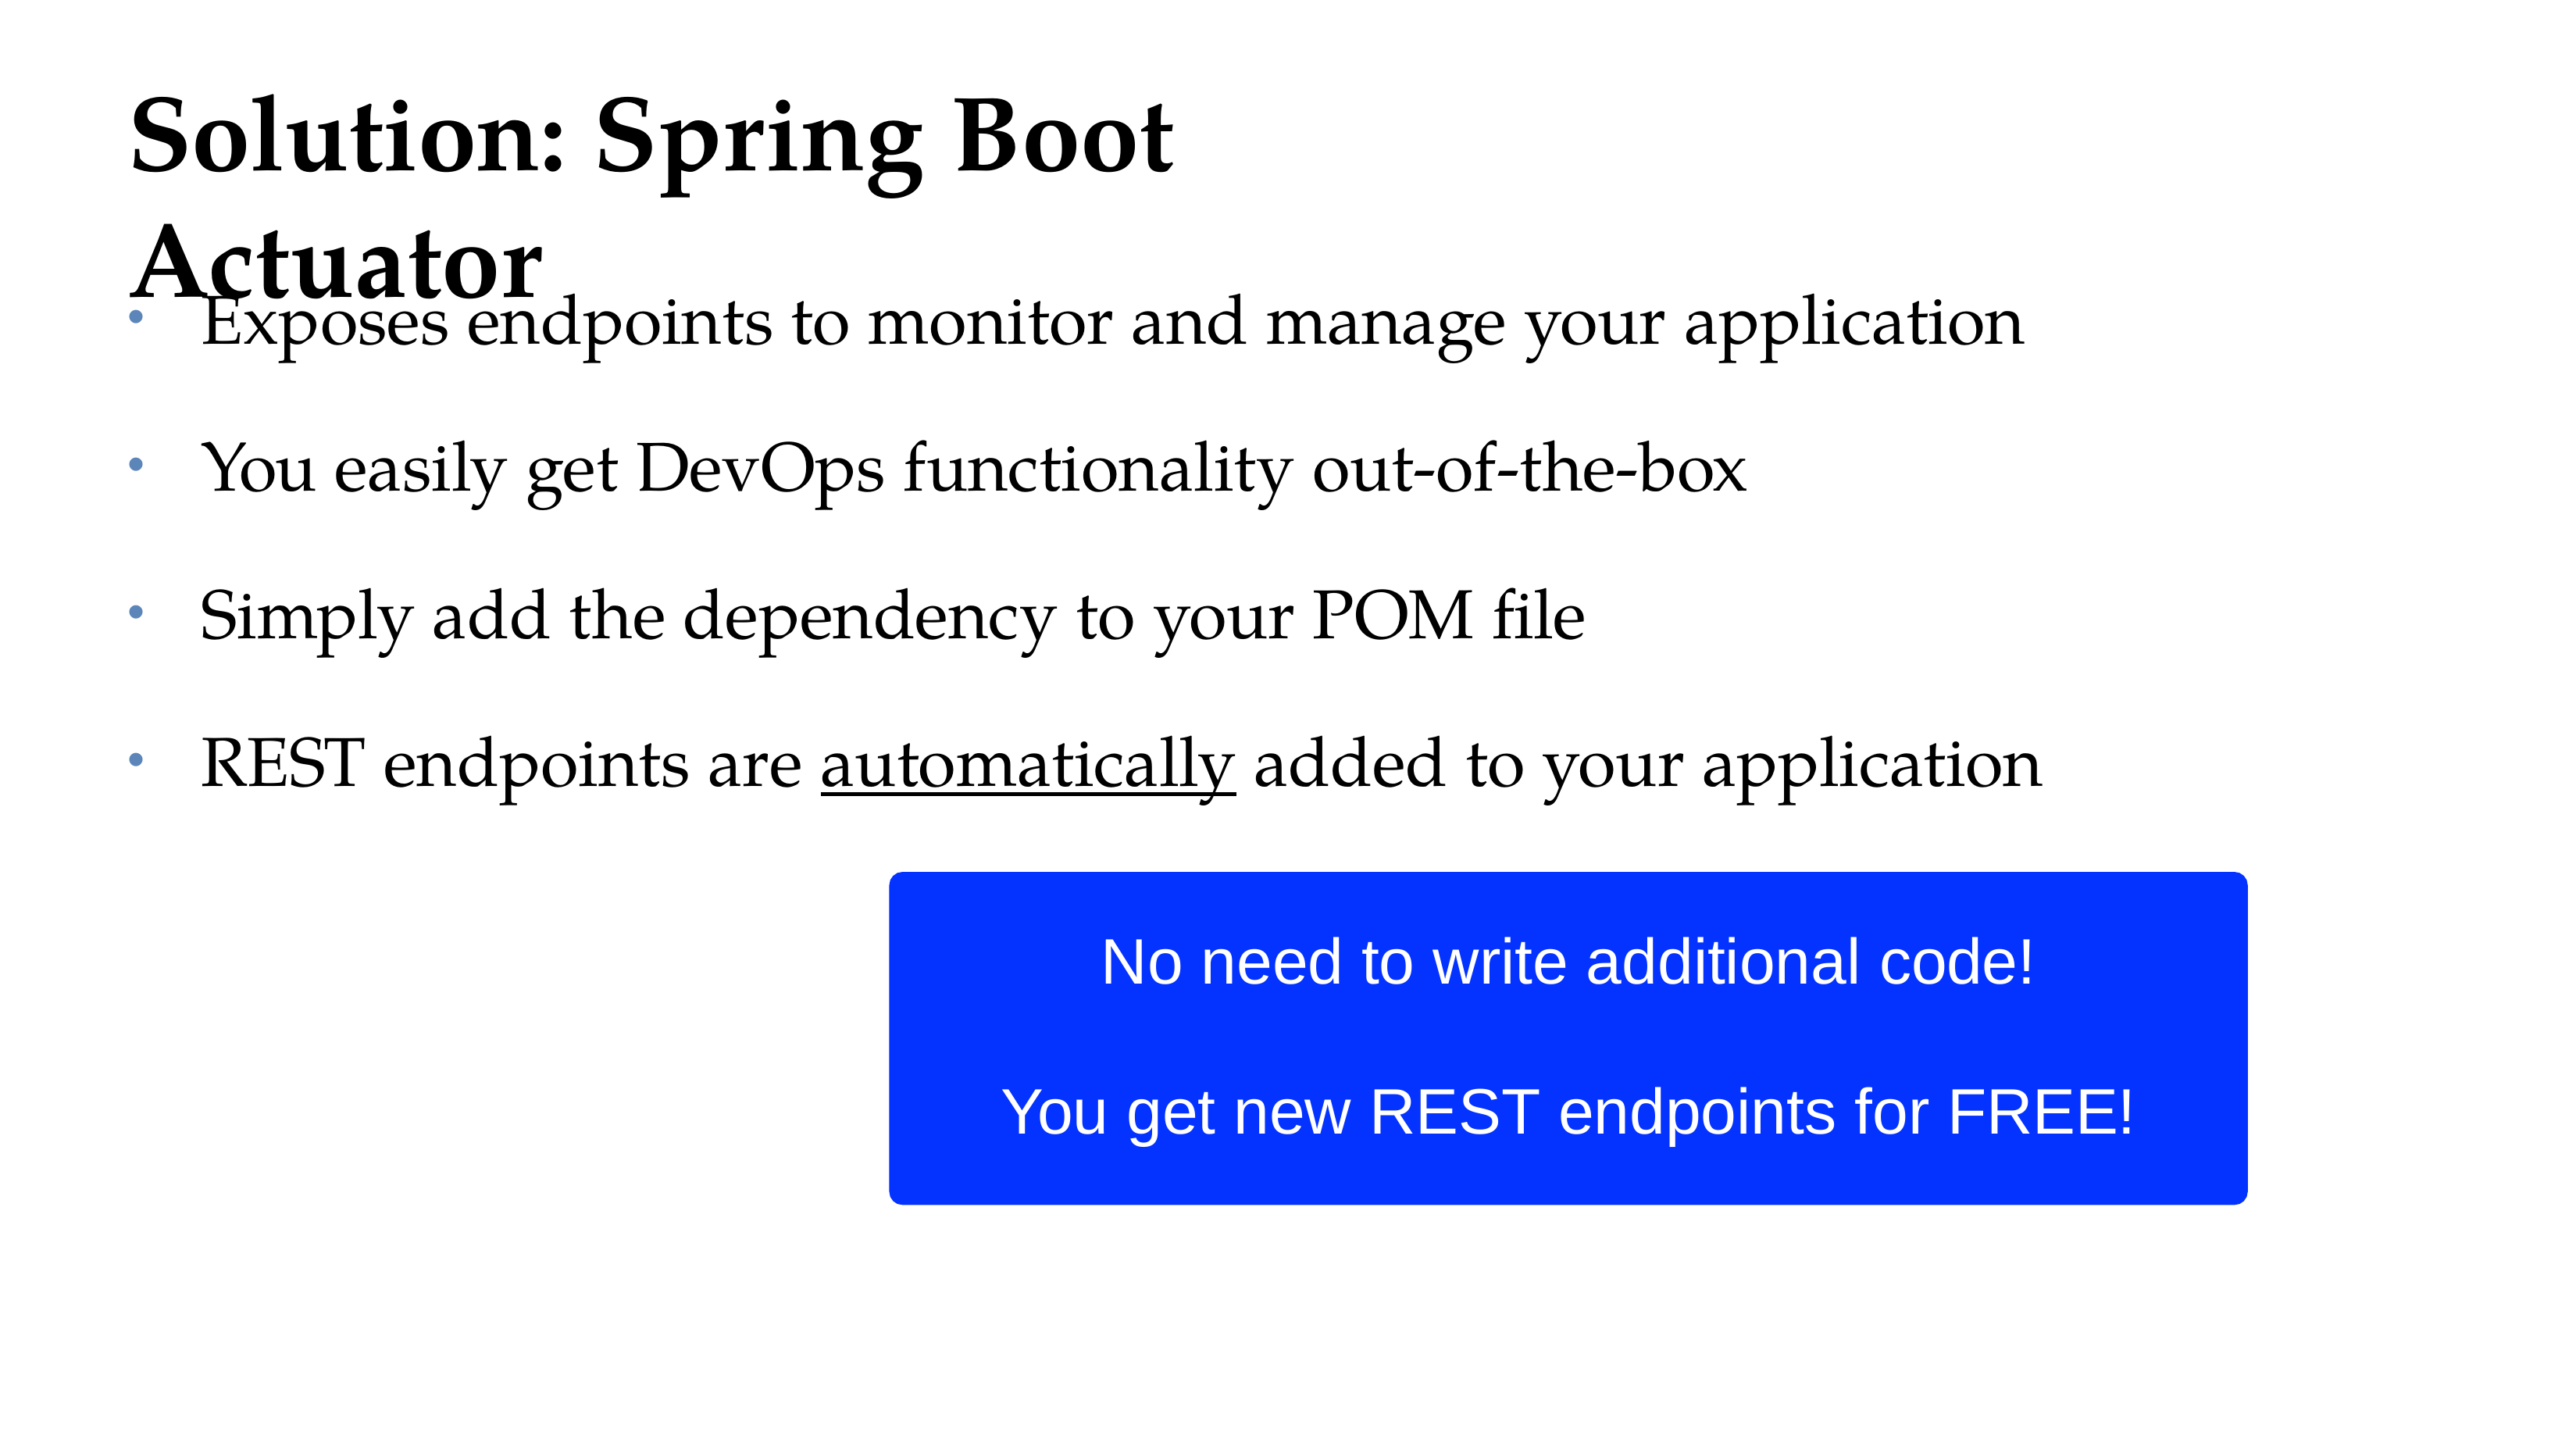

# Solution: Spring Boot Actuator
Exposes endpoints to monitor and manage your application
You easily get DevOps functionality out-of-the-box
Simply add the dependency to your POM file
REST endpoints are automatically added to your application

No need to write additional code!

You get new REST endpoints for FREE!